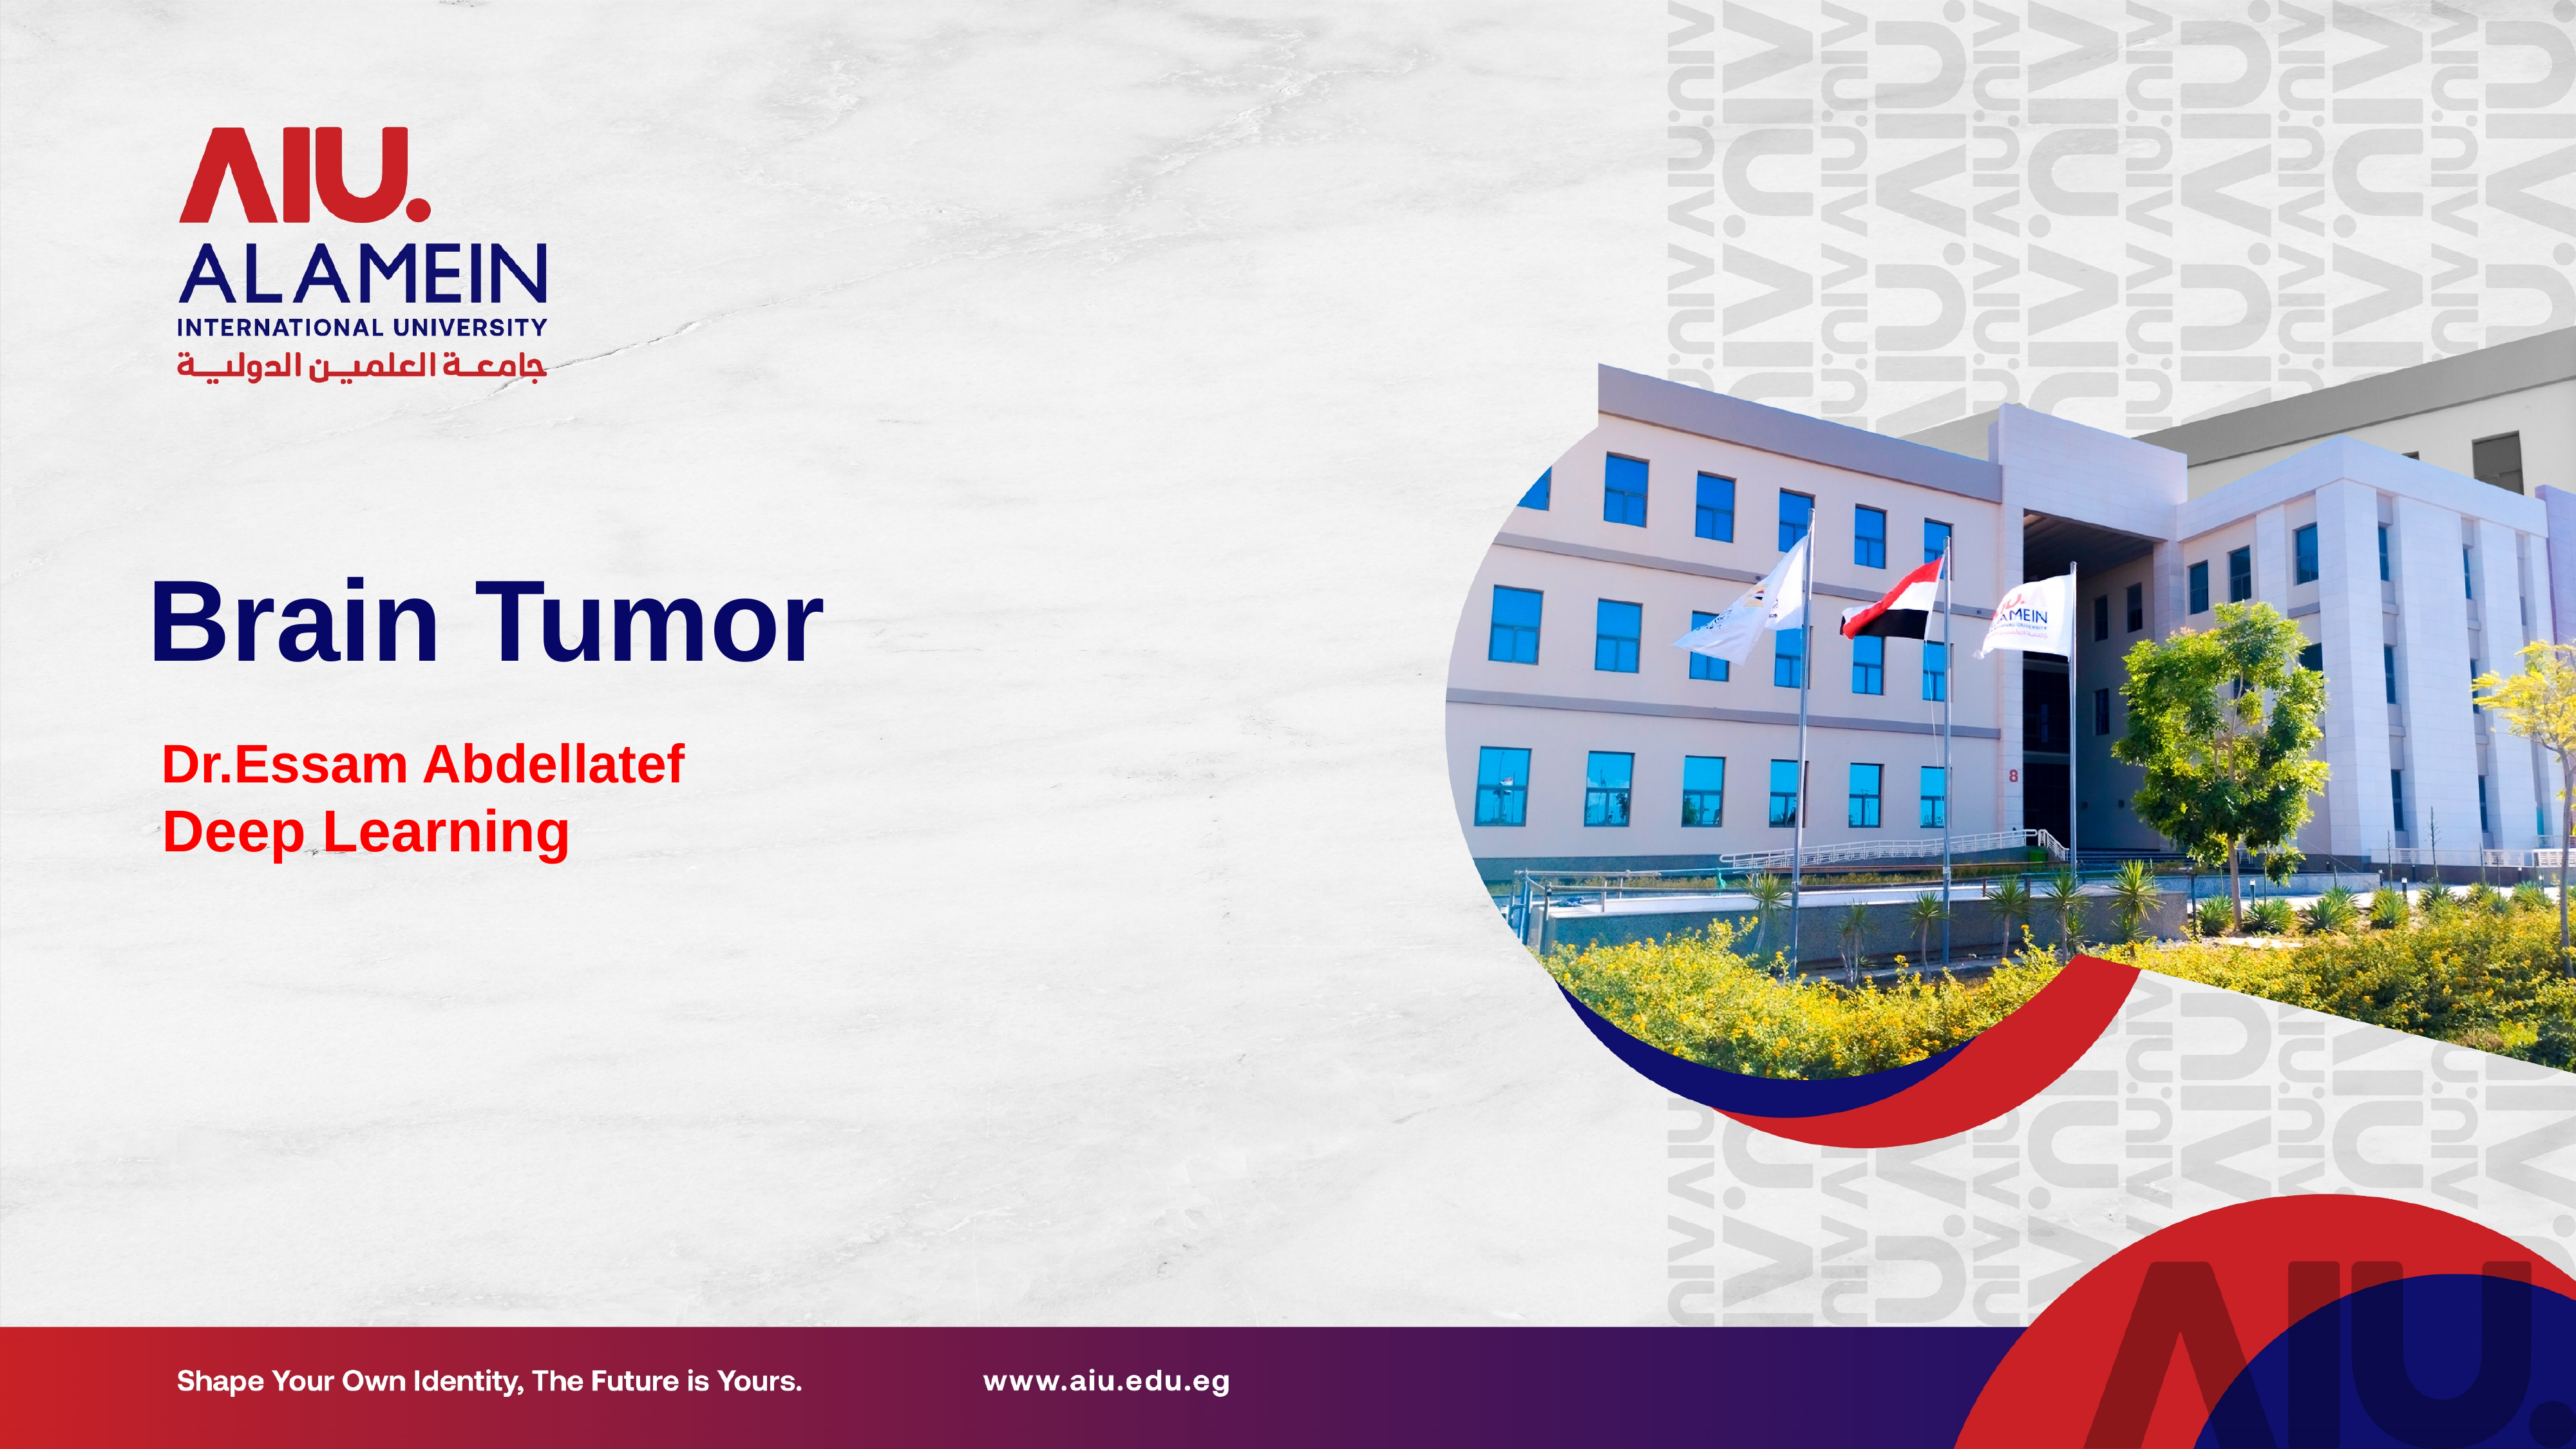

# Brain Tumor
Dr.Essam Abdellatef
Deep Learning